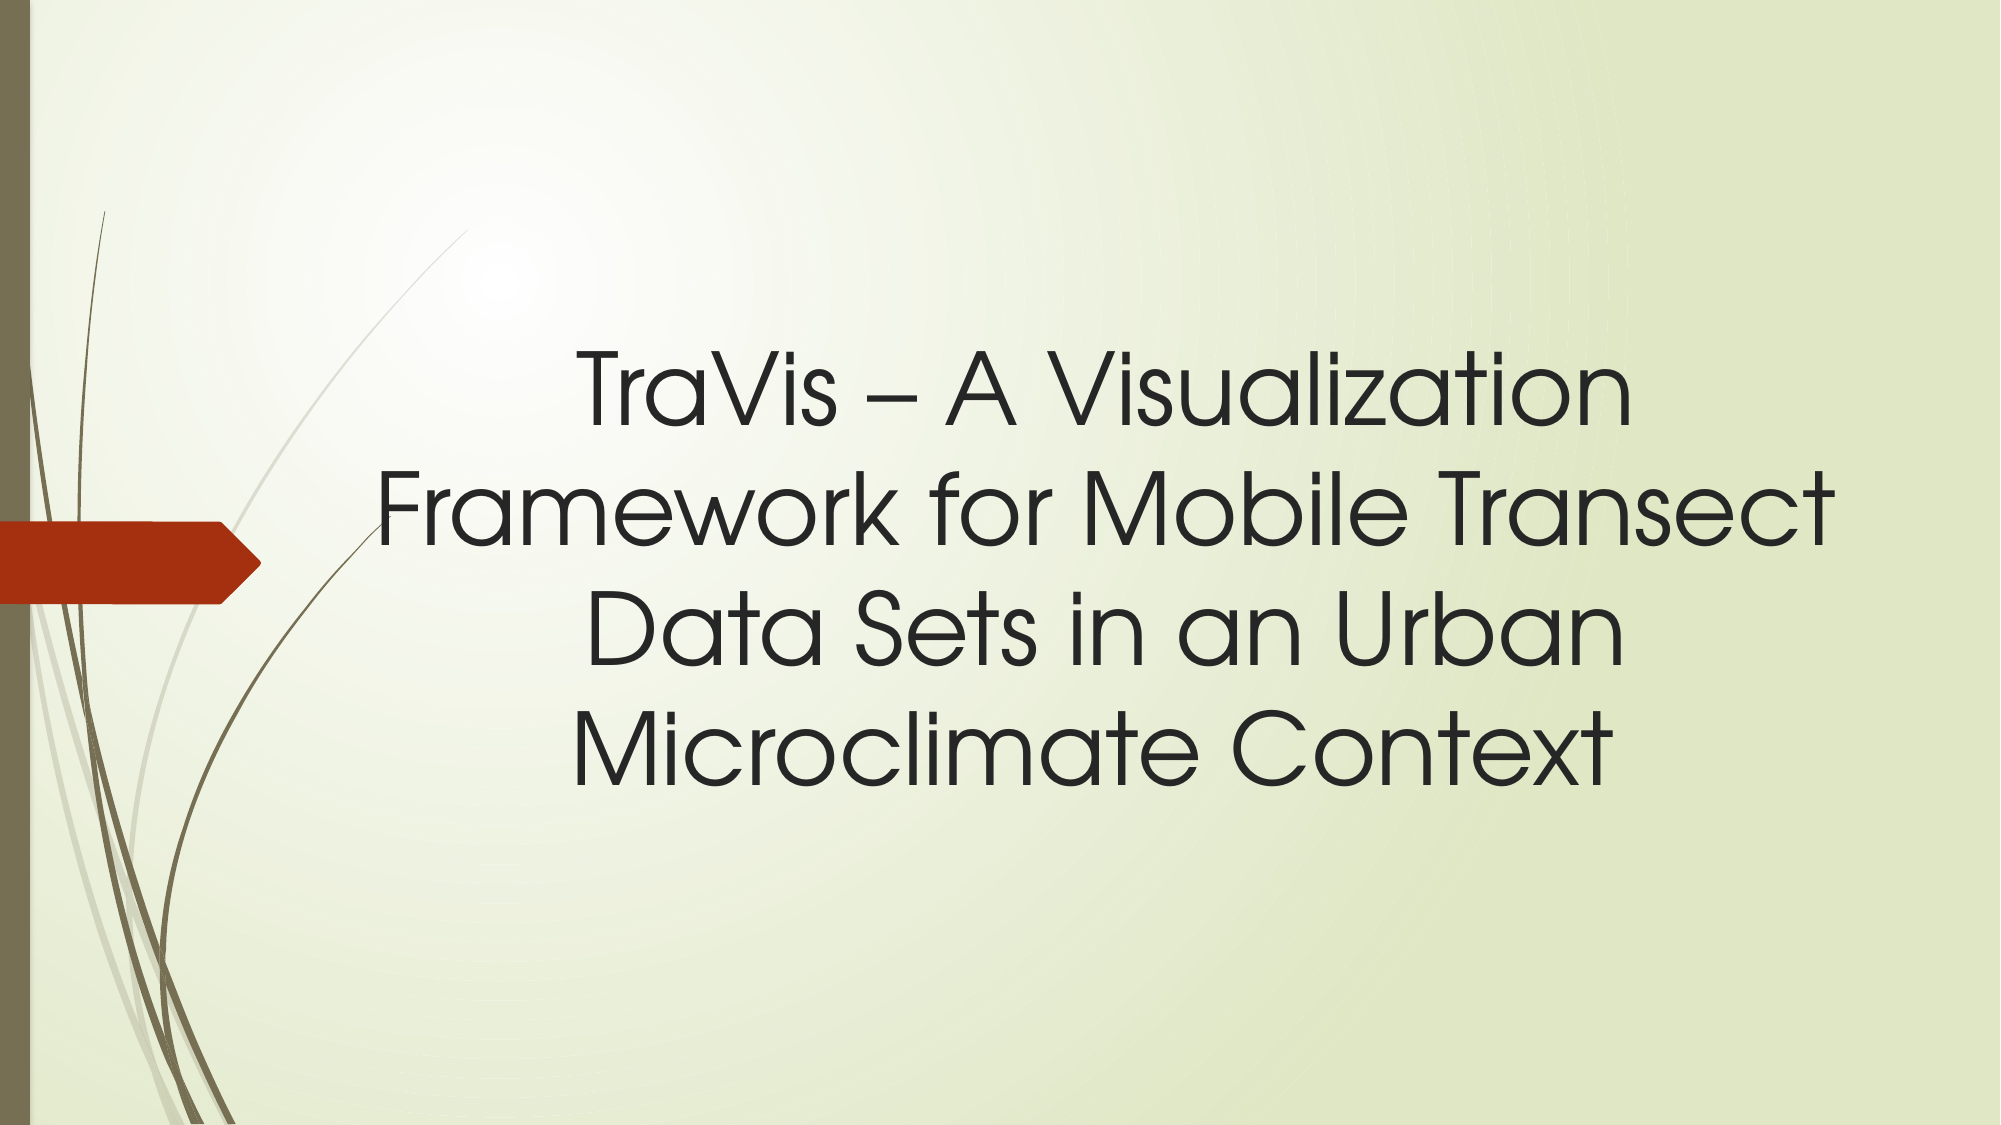

# TraVis – A Visualization Framework for Mobile Transect Data Sets in an Urban Microclimate Context